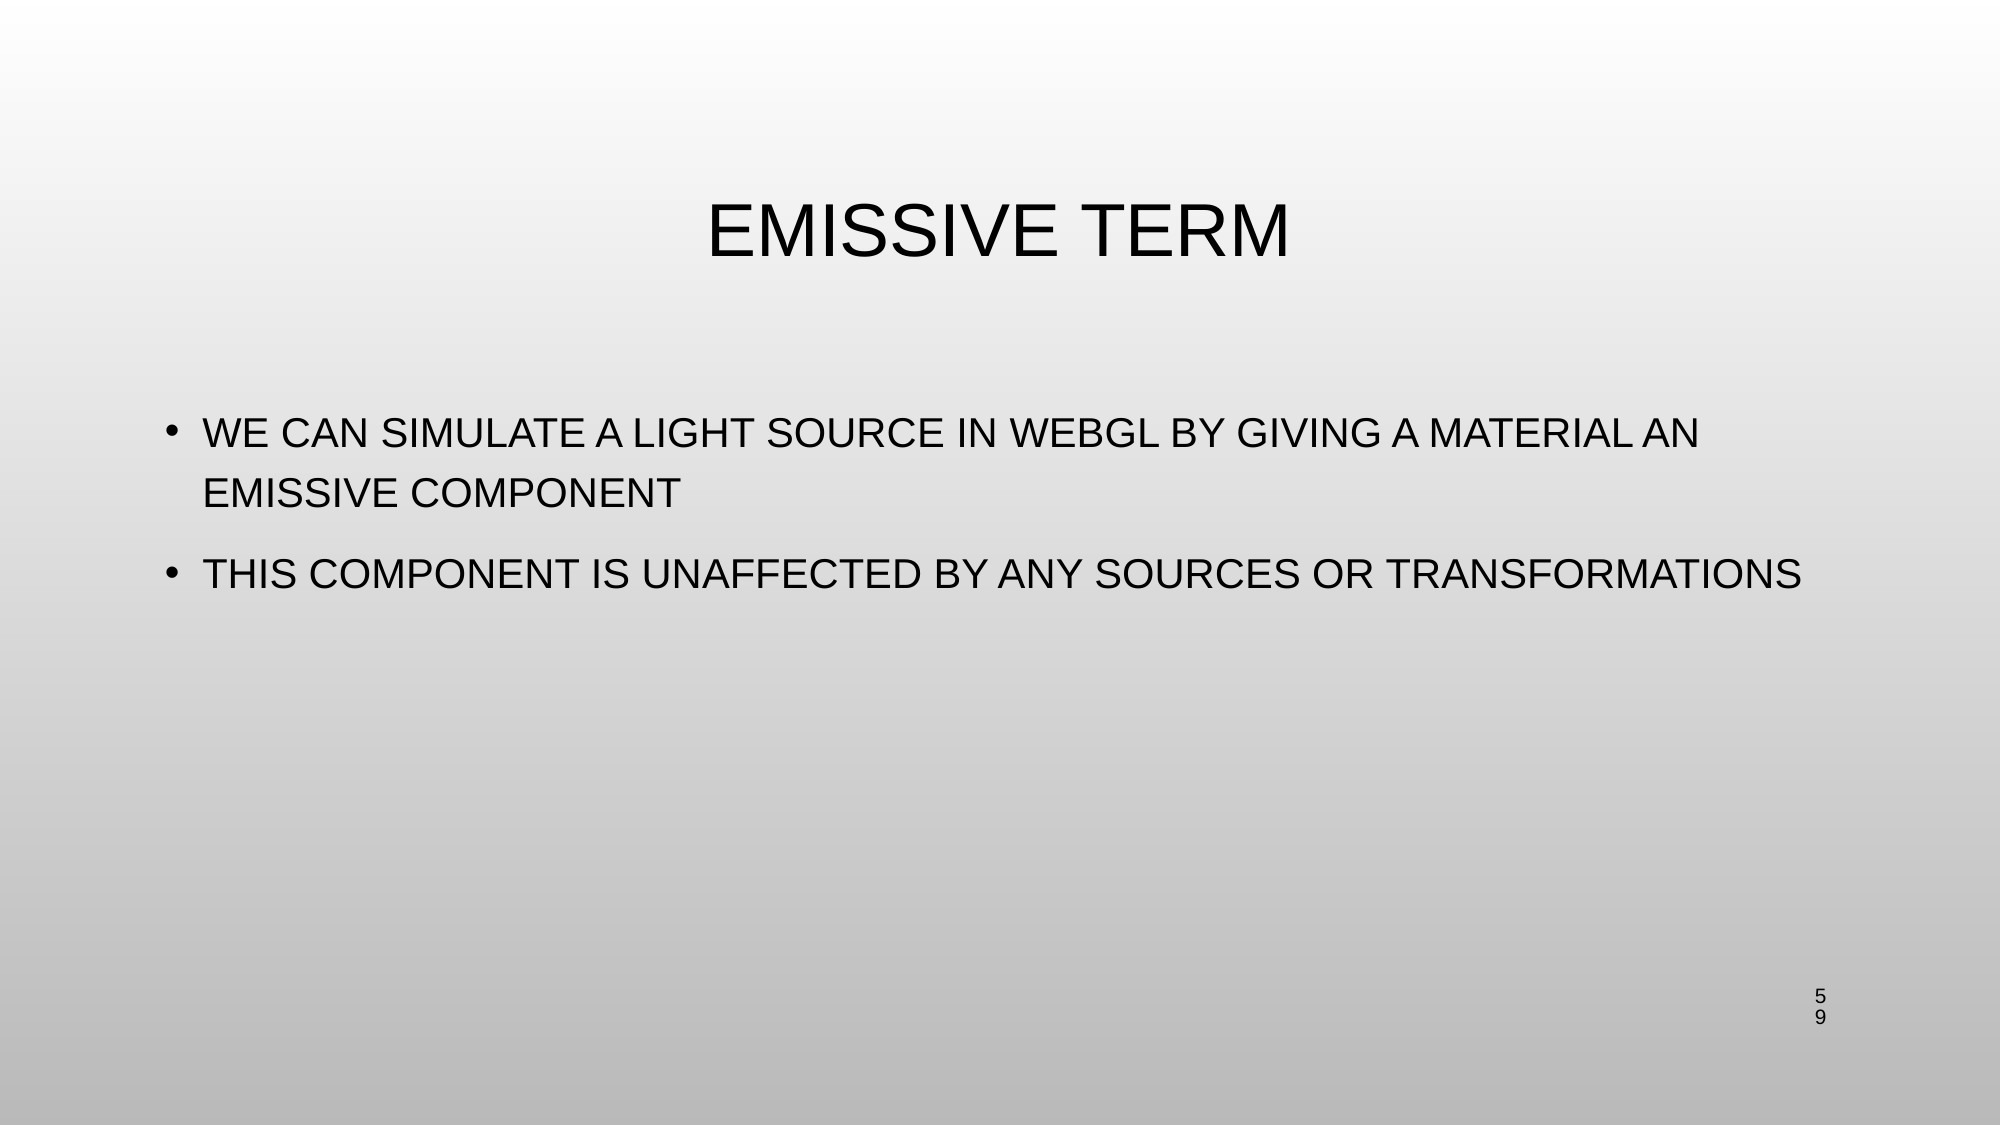

# Emissive Term
We can simulate a light source in WebGL by giving a material an emissive component
This component is unaffected by any sources or transformations
59